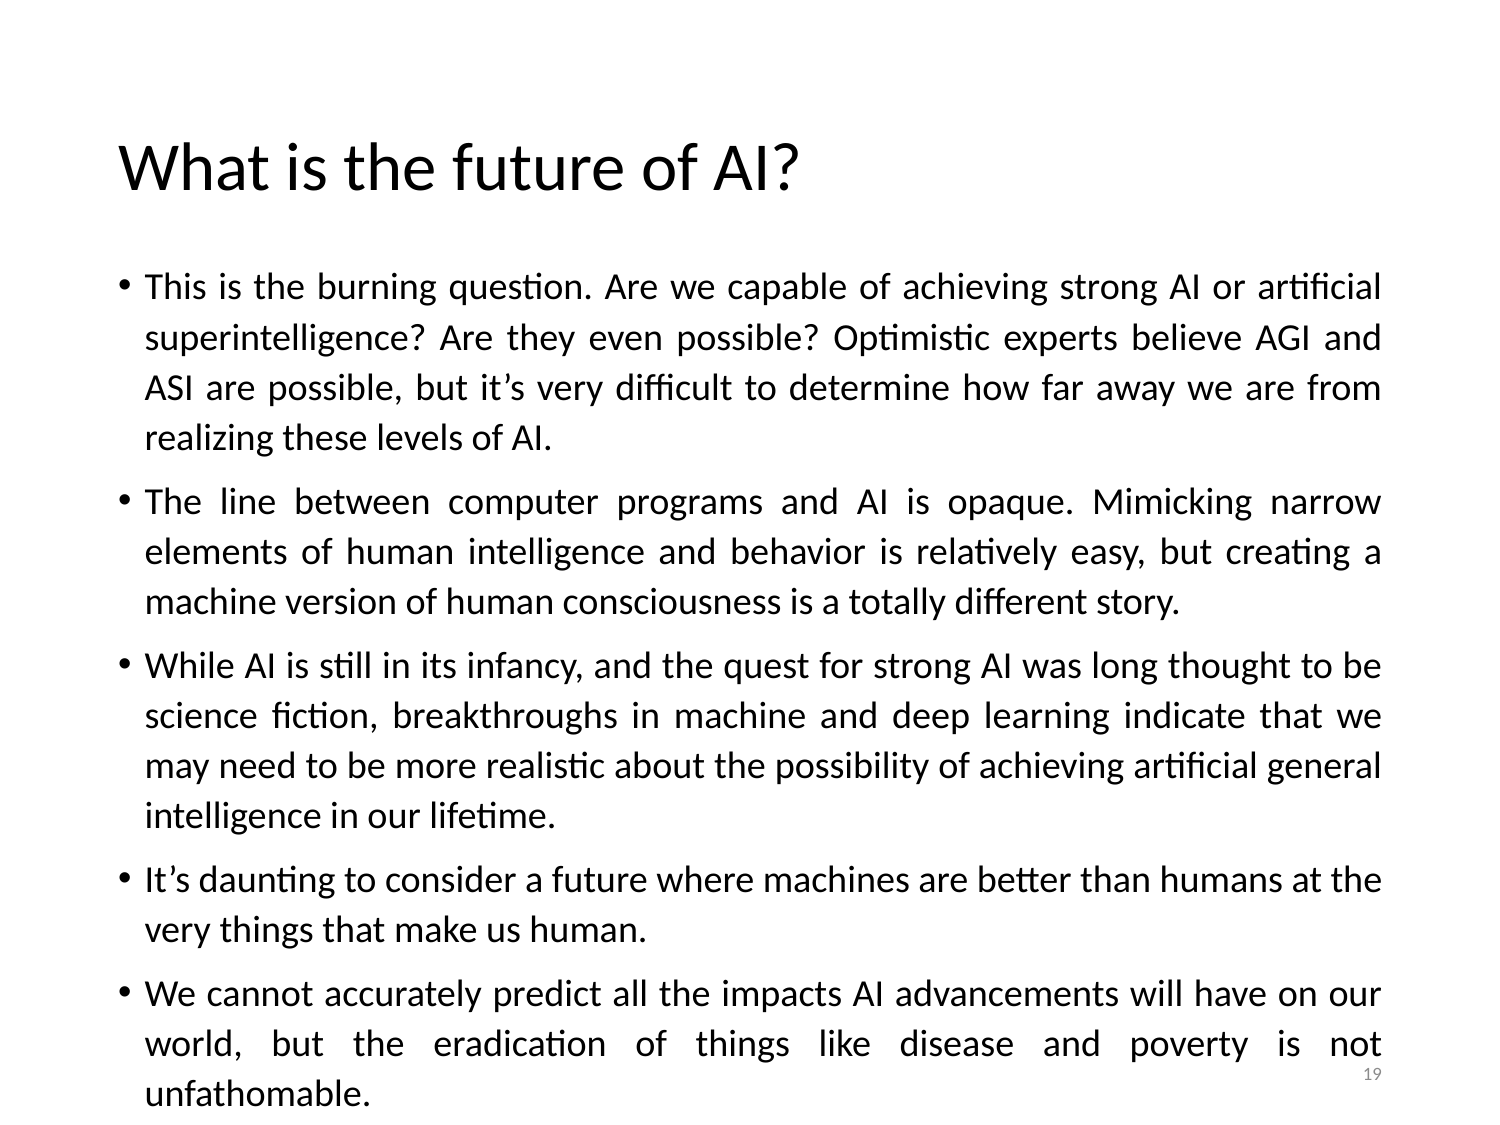

# What is the future of AI?
This is the burning question. Are we capable of achieving strong AI or artificial superintelligence? Are they even possible? Optimistic experts believe AGI and ASI are possible, but it’s very difficult to determine how far away we are from realizing these levels of AI.
The line between computer programs and AI is opaque. Mimicking narrow elements of human intelligence and behavior is relatively easy, but creating a machine version of human consciousness is a totally different story.
While AI is still in its infancy, and the quest for strong AI was long thought to be science fiction, breakthroughs in machine and deep learning indicate that we may need to be more realistic about the possibility of achieving artificial general intelligence in our lifetime.
It’s daunting to consider a future where machines are better than humans at the very things that make us human.
We cannot accurately predict all the impacts AI advancements will have on our world, but the eradication of things like disease and poverty is not unfathomable.

19